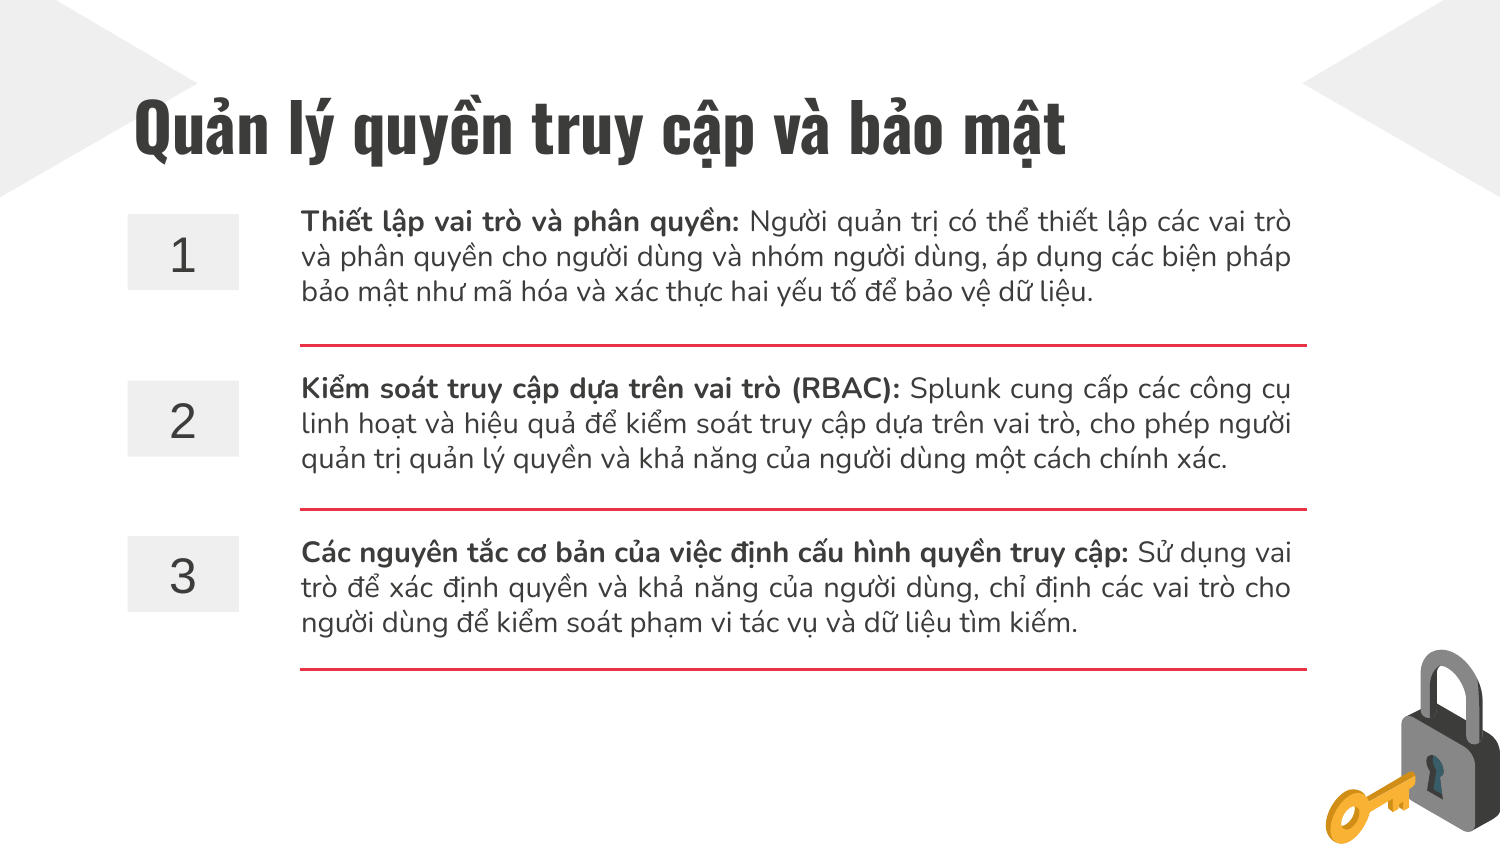

# Quản lý quyền truy cập và bảo mật
Thiết lập vai trò và phân quyền: Người quản trị có thể thiết lập các vai trò và phân quyền cho người dùng và nhóm người dùng, áp dụng các biện pháp bảo mật như mã hóa và xác thực hai yếu tố để bảo vệ dữ liệu.
1
Kiểm soát truy cập dựa trên vai trò (RBAC): Splunk cung cấp các công cụ linh hoạt và hiệu quả để kiểm soát truy cập dựa trên vai trò, cho phép người quản trị quản lý quyền và khả năng của người dùng một cách chính xác.
2
Các nguyên tắc cơ bản của việc định cấu hình quyền truy cập: Sử dụng vai trò để xác định quyền và khả năng của người dùng, chỉ định các vai trò cho người dùng để kiểm soát phạm vi tác vụ và dữ liệu tìm kiếm.
3